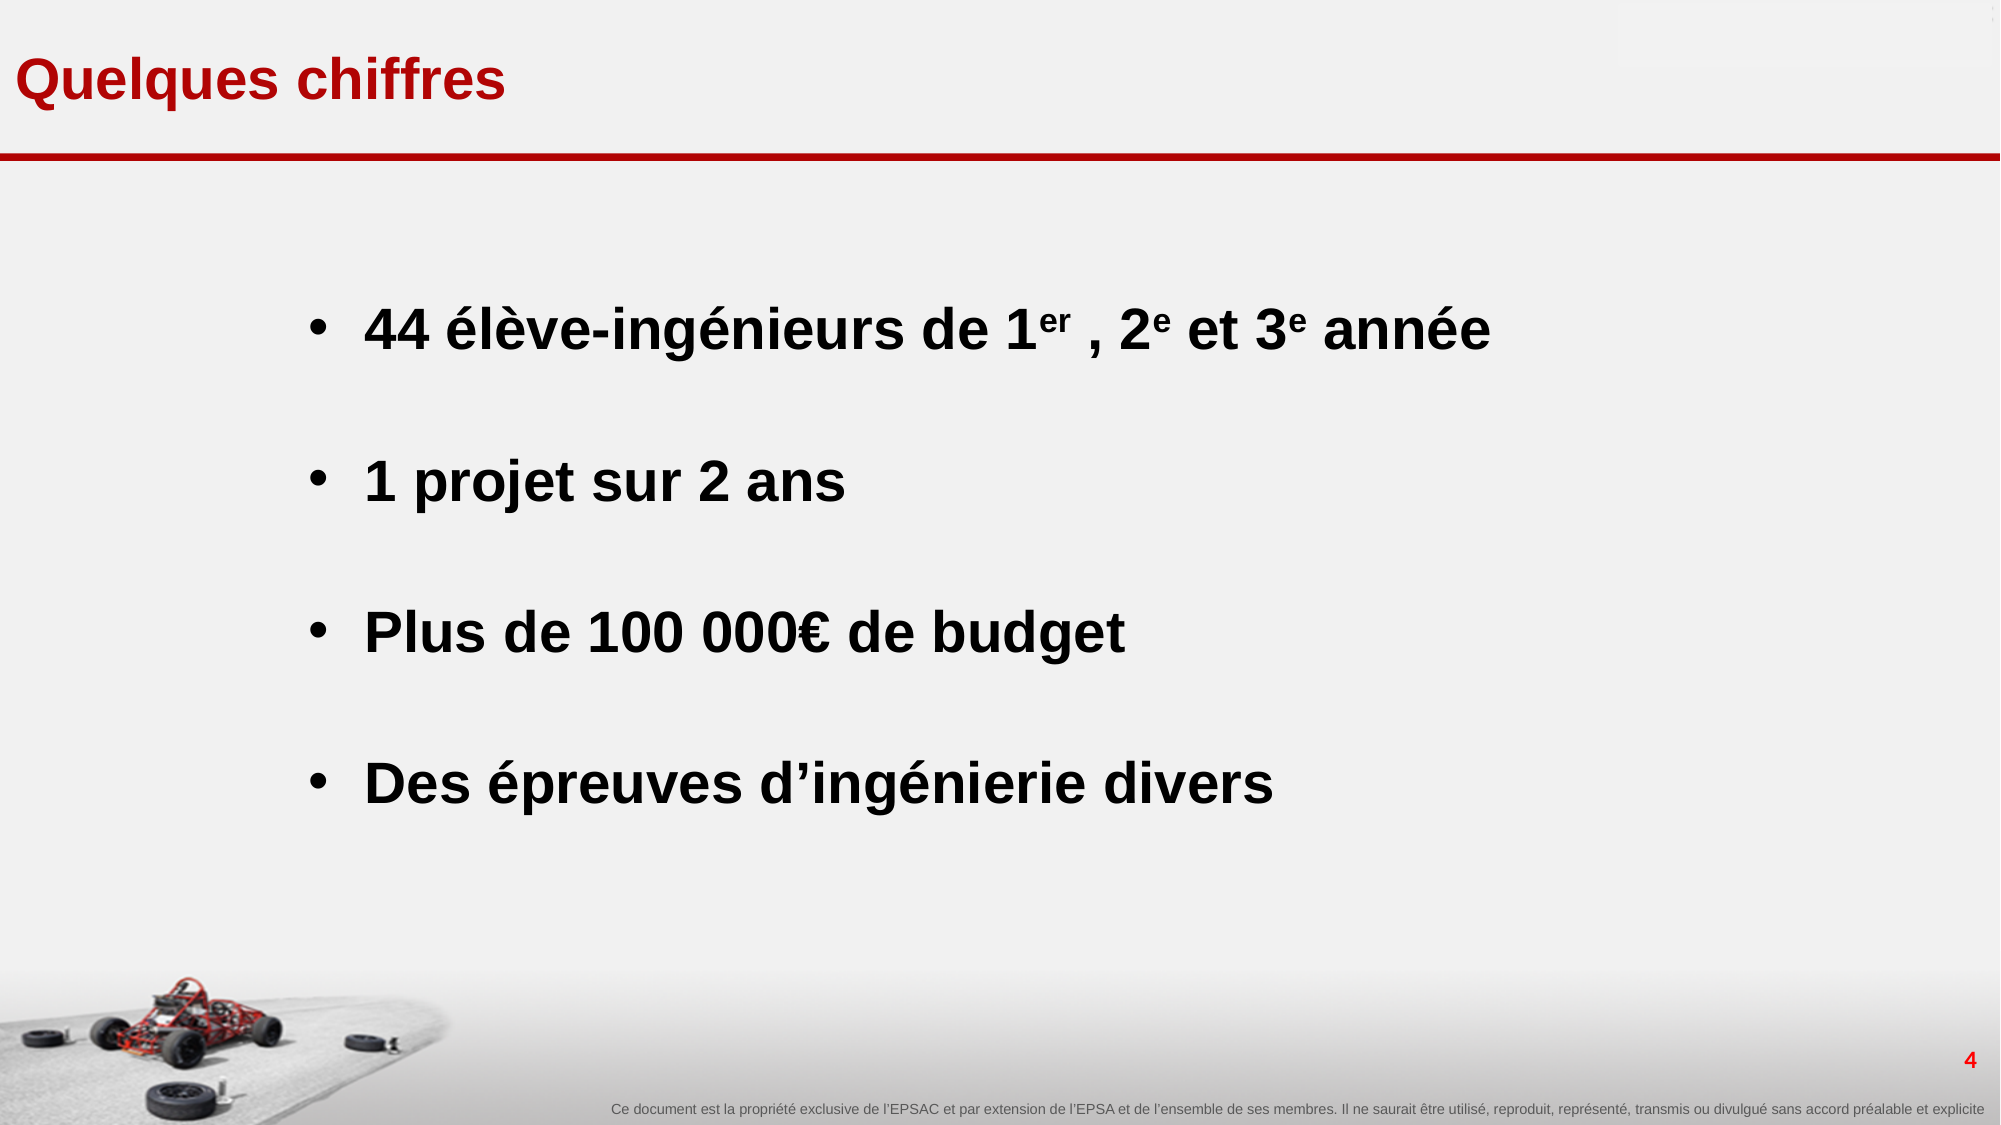

# Quelques chiffres
44 élève-ingénieurs de 1er , 2e et 3e année
1 projet sur 2 ans
Plus de 100 000€ de budget
Des épreuves d’ingénierie divers
4